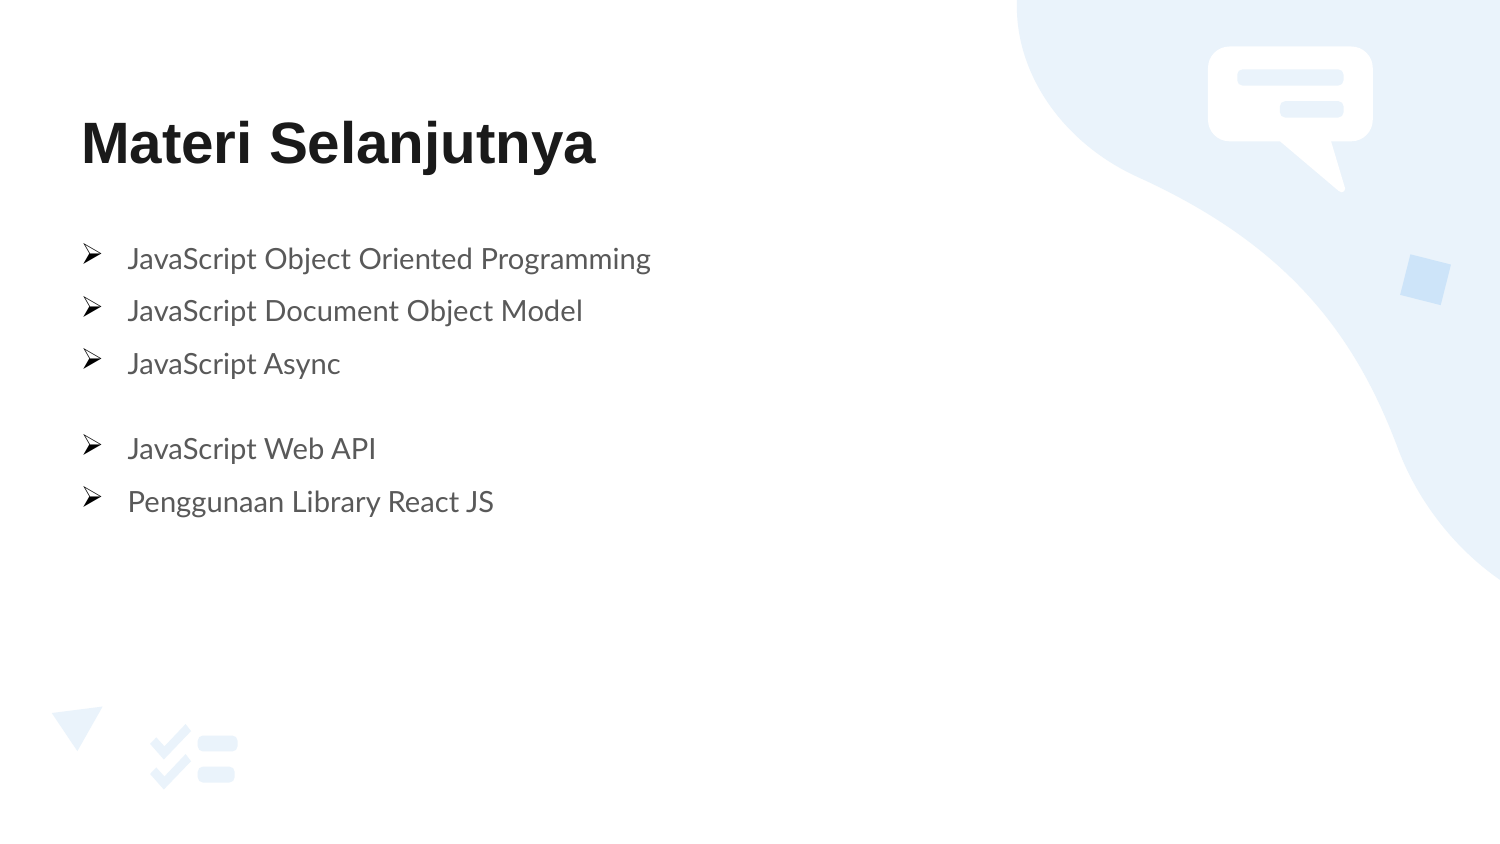

# Materi Selanjutnya
JavaScript Object Oriented Programming
JavaScript Document Object Model
JavaScript Async
JavaScript Web API
Penggunaan Library React JS